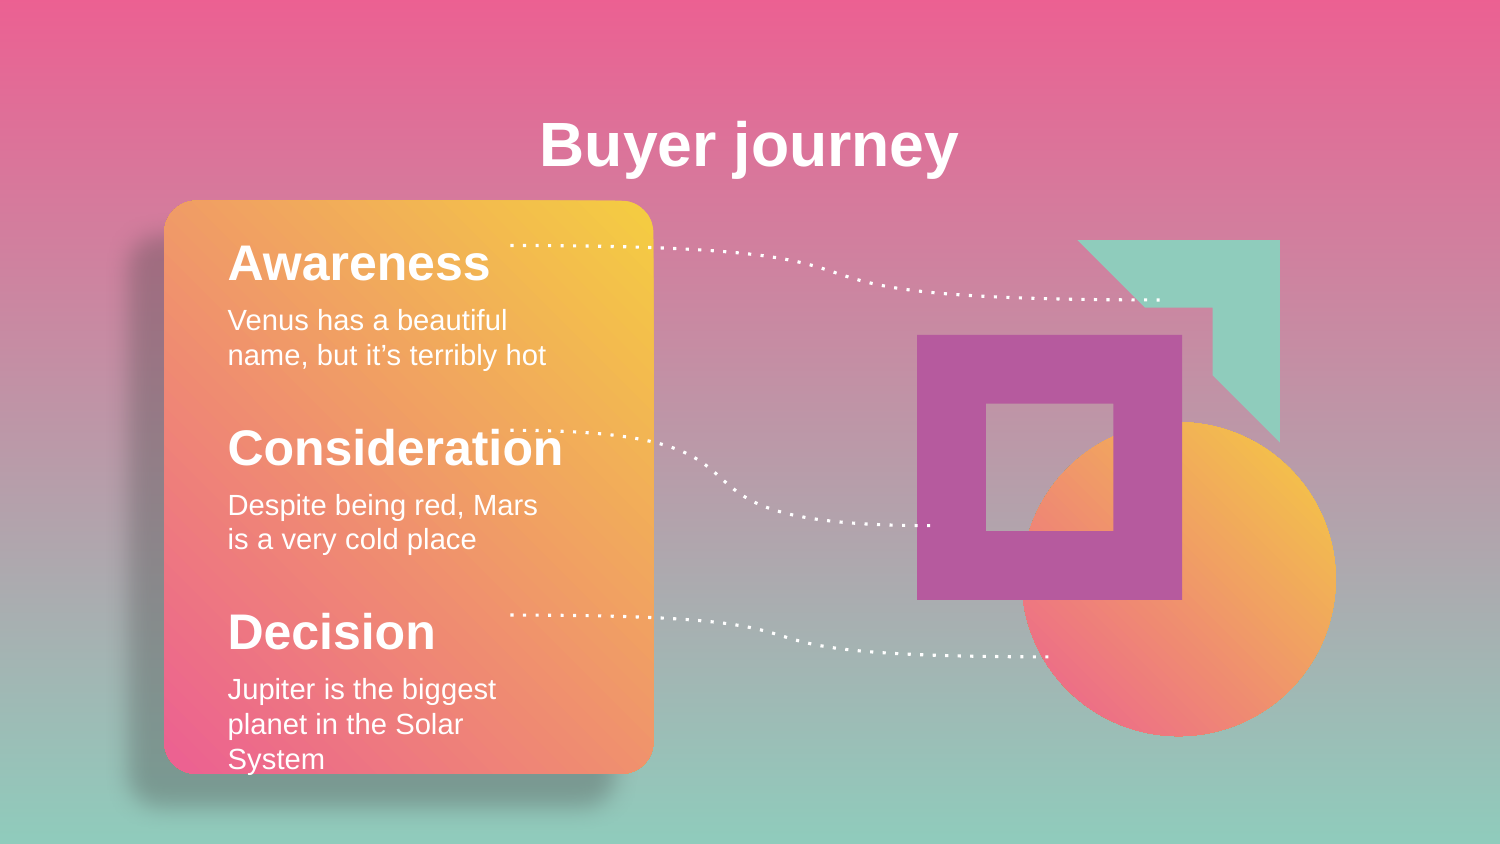

# Buyer journey

Awareness

Venus has a beautiful name, but it’s terribly hot

Consideration
Despite being red, Mars is a very cold place
Decision
Jupiter is the biggest planet in the Solar System